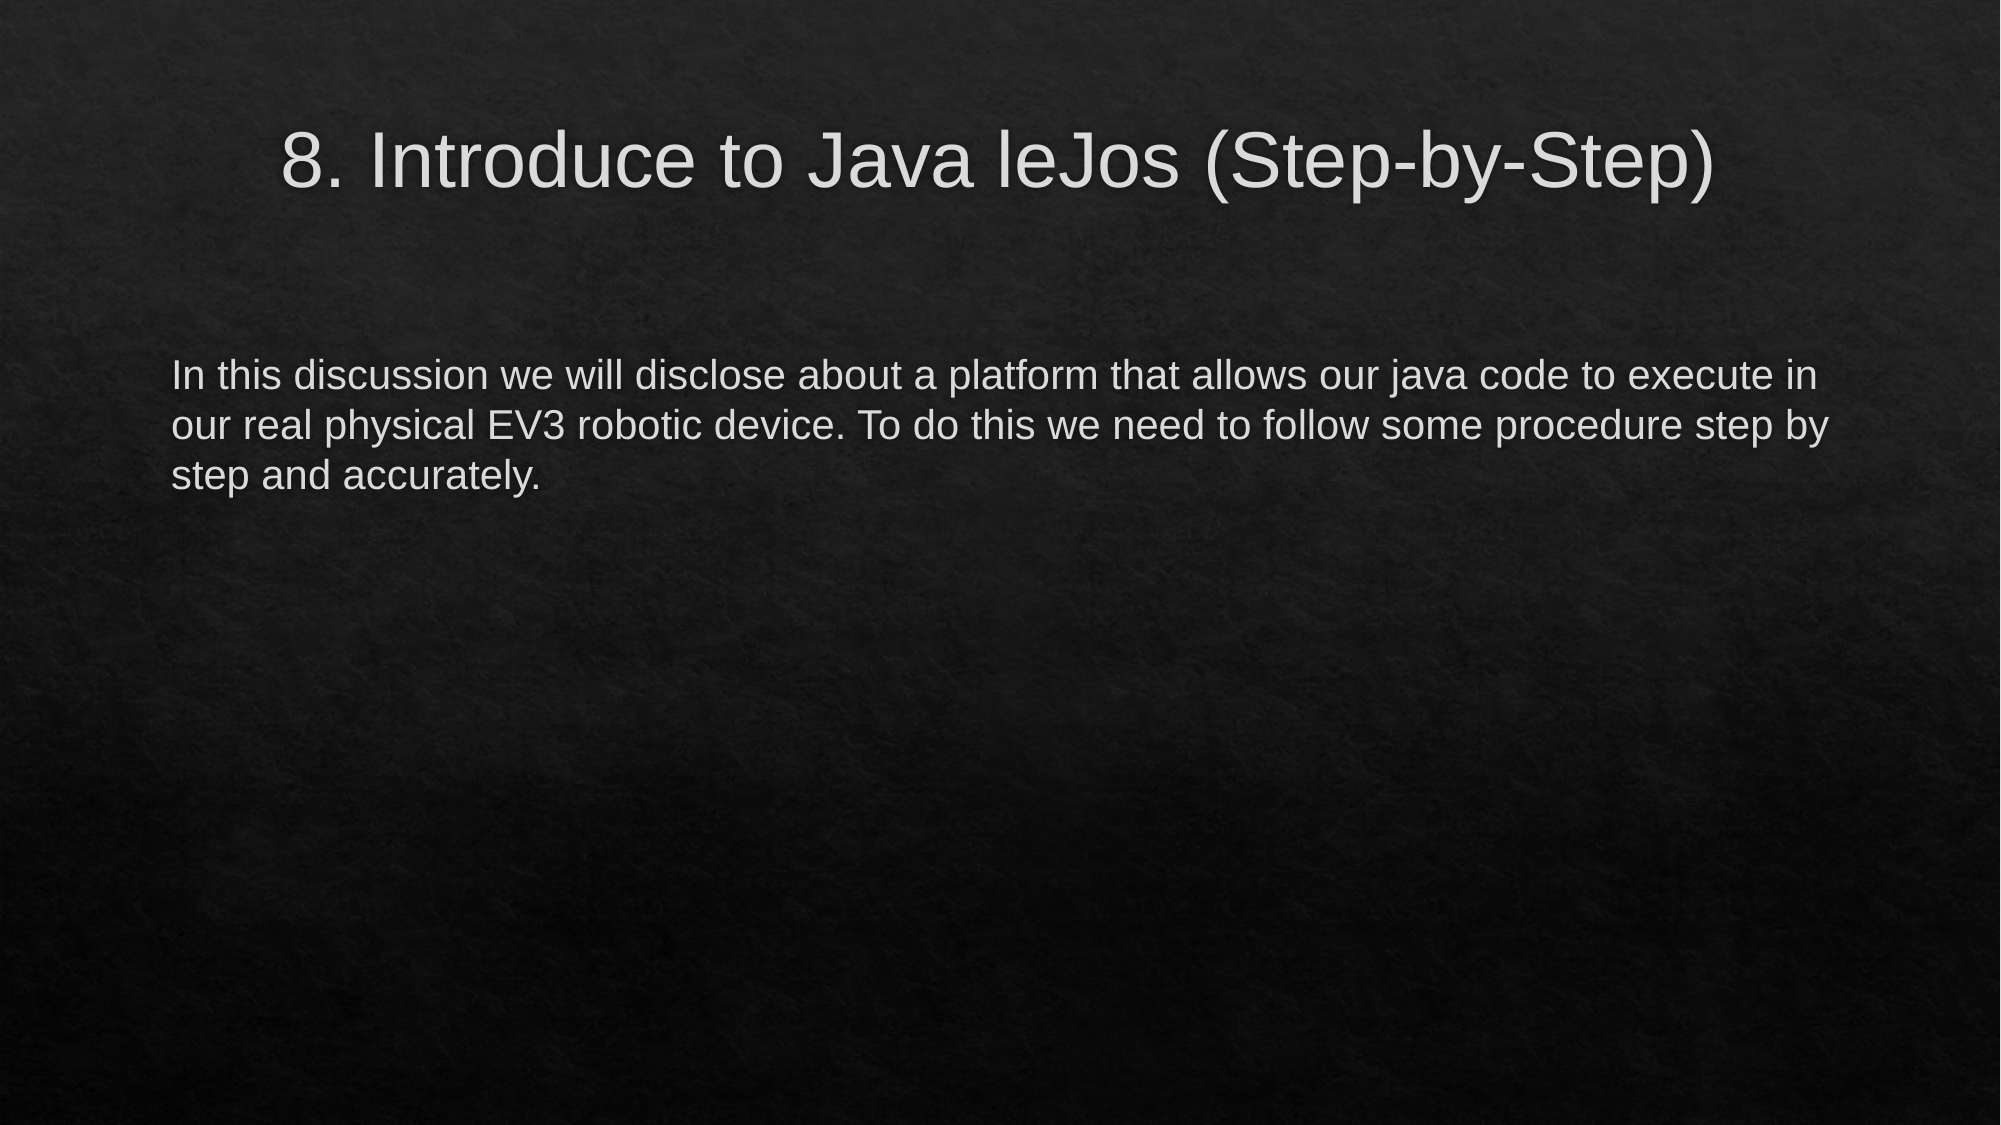

# 8. Introduce to Java leJos (Step-by-Step)
In this discussion we will disclose about a platform that allows our java code to execute in our real physical EV3 robotic device. To do this we need to follow some procedure step by step and accurately.